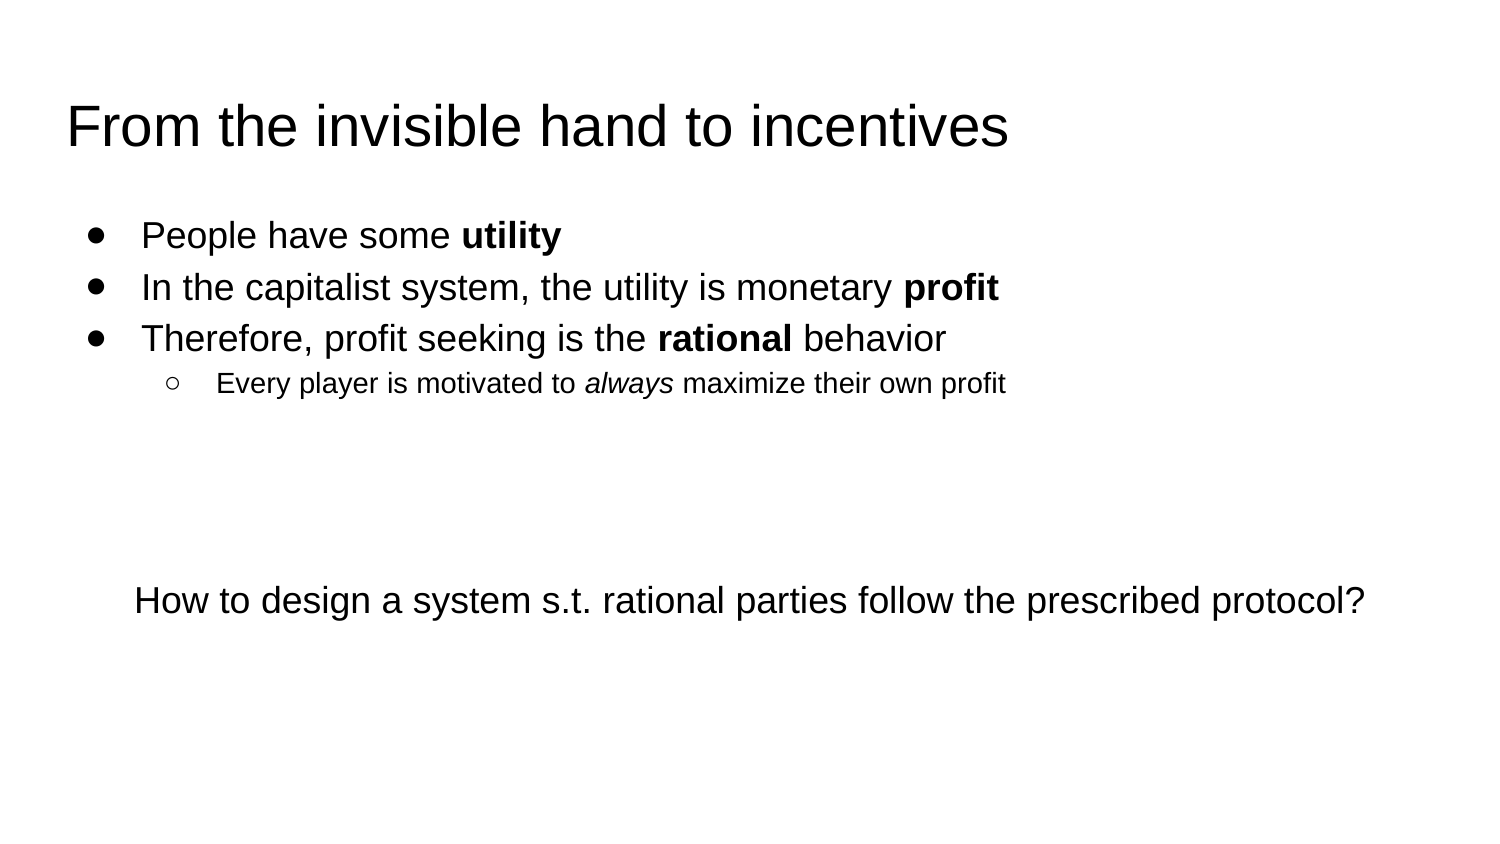

# From the invisible hand to incentives
People have some utility
In the capitalist system, the utility is monetary profit
Therefore, profit seeking is the rational behavior
Every player is motivated to always maximize their own profit

How to design a system s.t. rational parties follow the prescribed protocol?